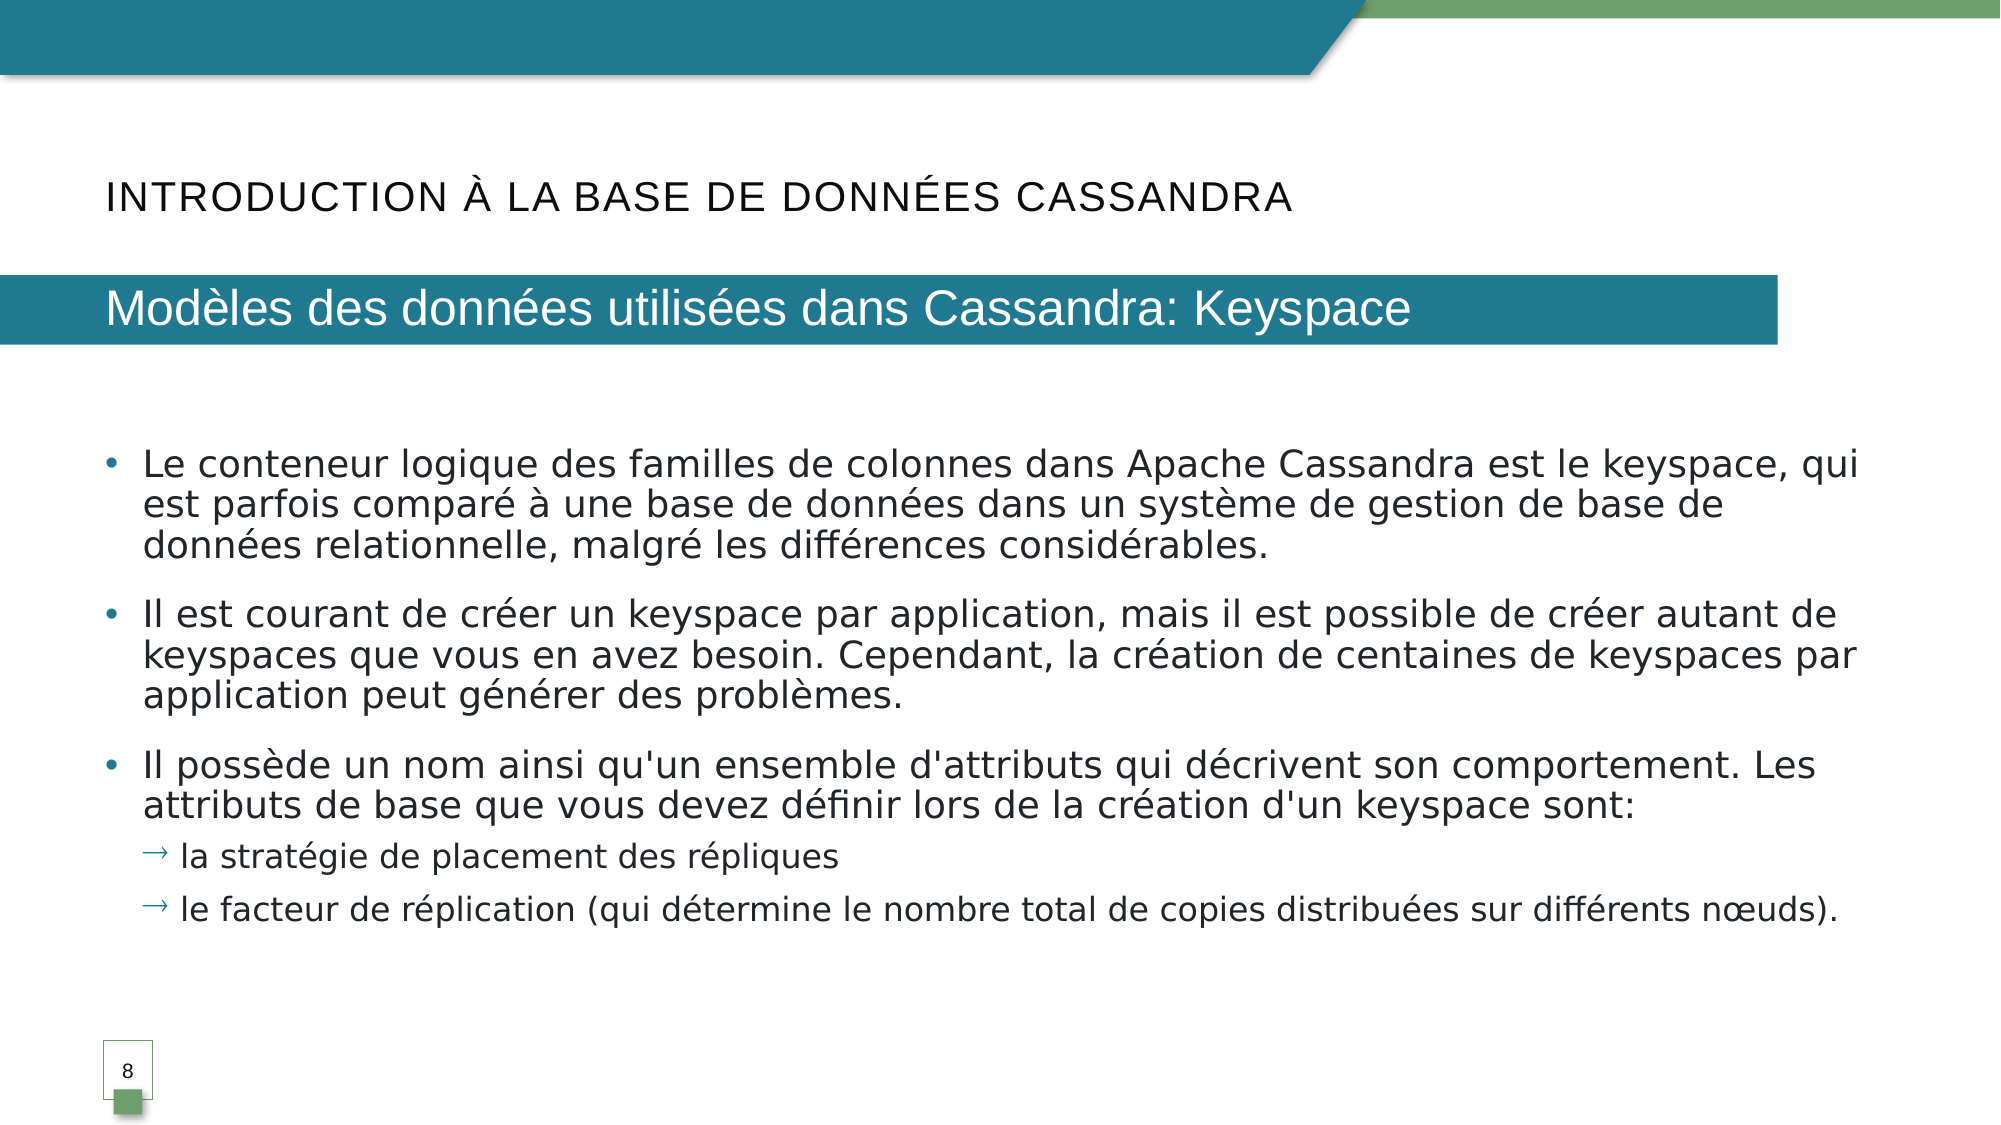

# Introduction à la base de données Cassandra
Modèles des données utilisées dans Cassandra: Keyspace
Le conteneur logique des familles de colonnes dans Apache Cassandra est le keyspace, qui est parfois comparé à une base de données dans un système de gestion de base de données relationnelle, malgré les différences considérables.
Il est courant de créer un keyspace par application, mais il est possible de créer autant de keyspaces que vous en avez besoin. Cependant, la création de centaines de keyspaces par application peut générer des problèmes.
Il possède un nom ainsi qu'un ensemble d'attributs qui décrivent son comportement. Les attributs de base que vous devez définir lors de la création d'un keyspace sont:
la stratégie de placement des répliques
le facteur de réplication (qui détermine le nombre total de copies distribuées sur différents nœuds).
8